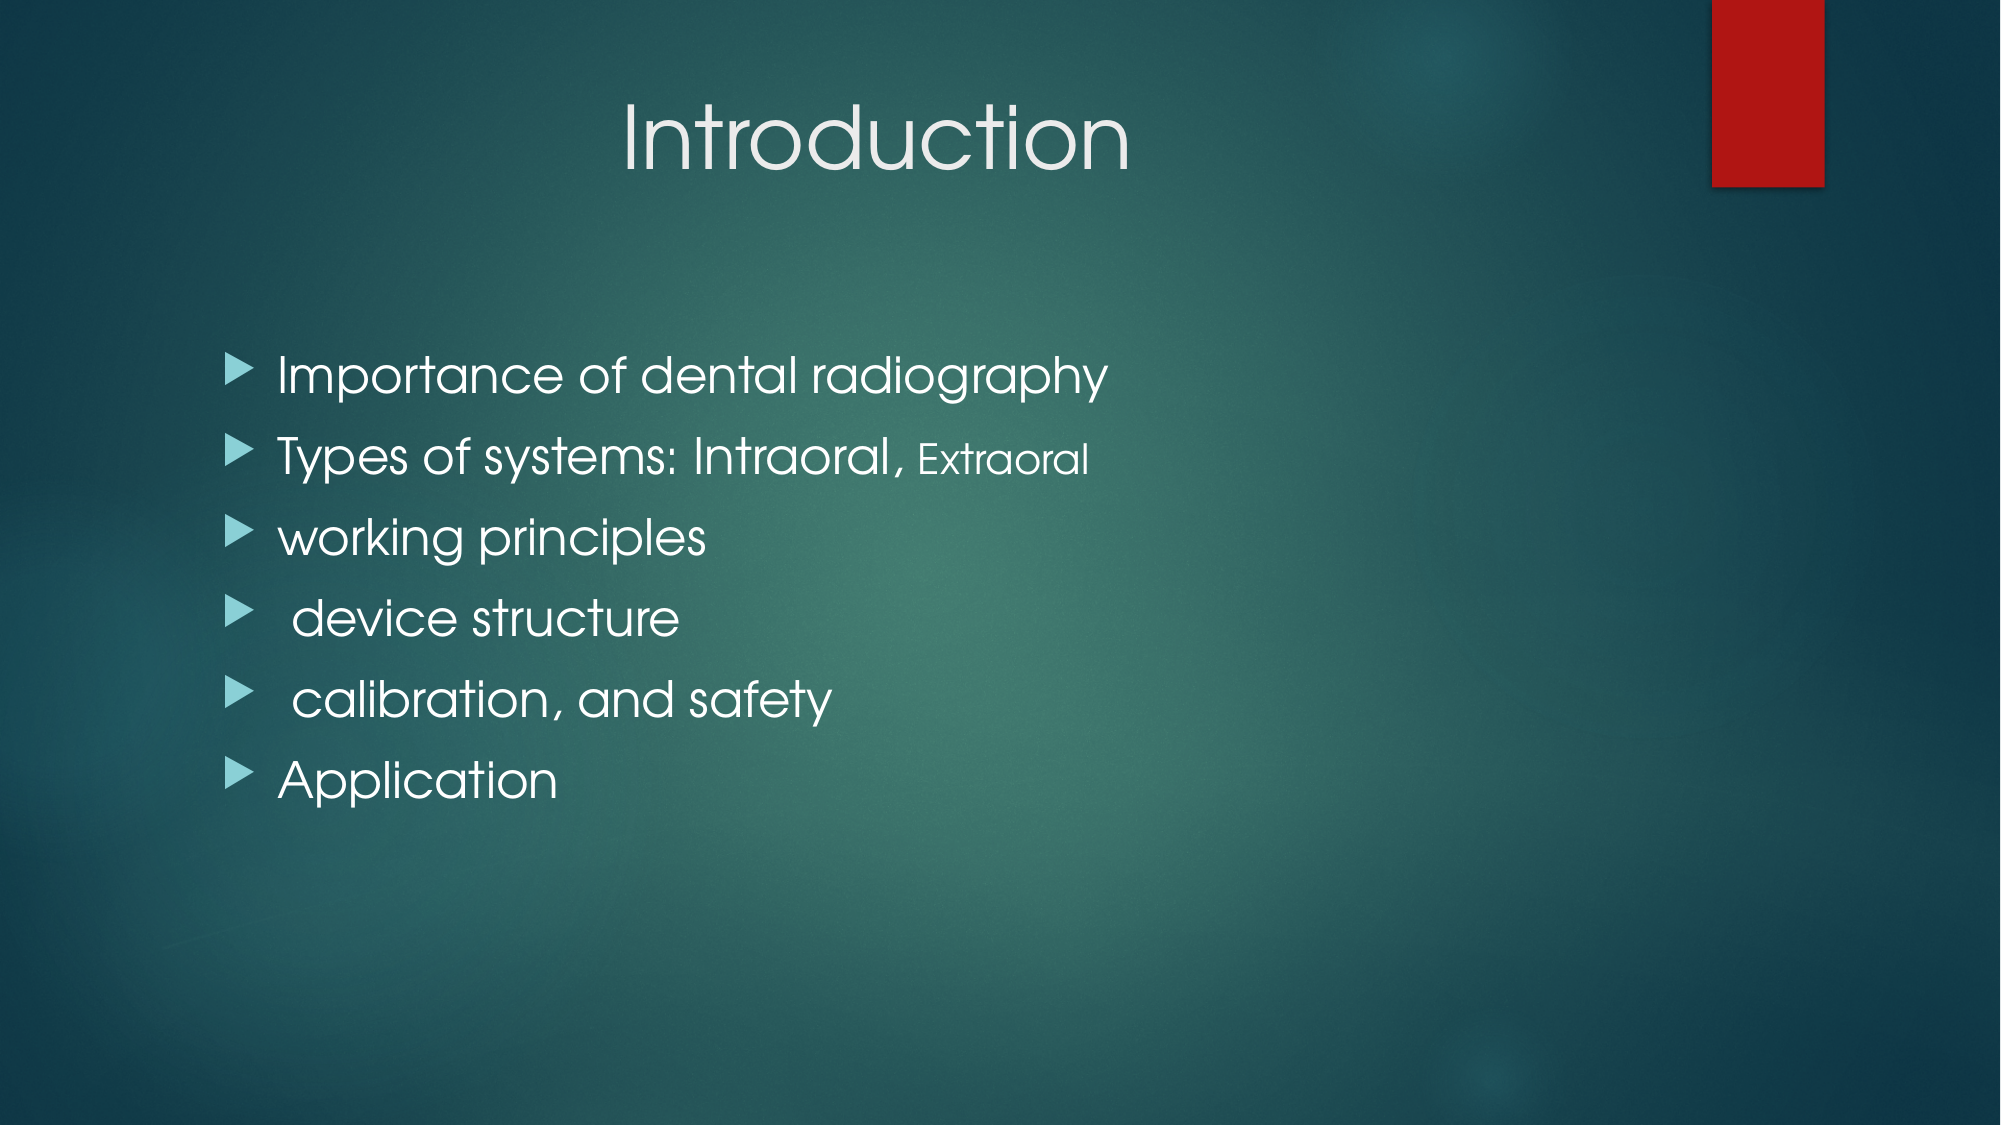

# Introduction

Importance of dental radiography
Types of systems: Intraoral, Extraoral
working principles
 device structure
 calibration, and safety
Application